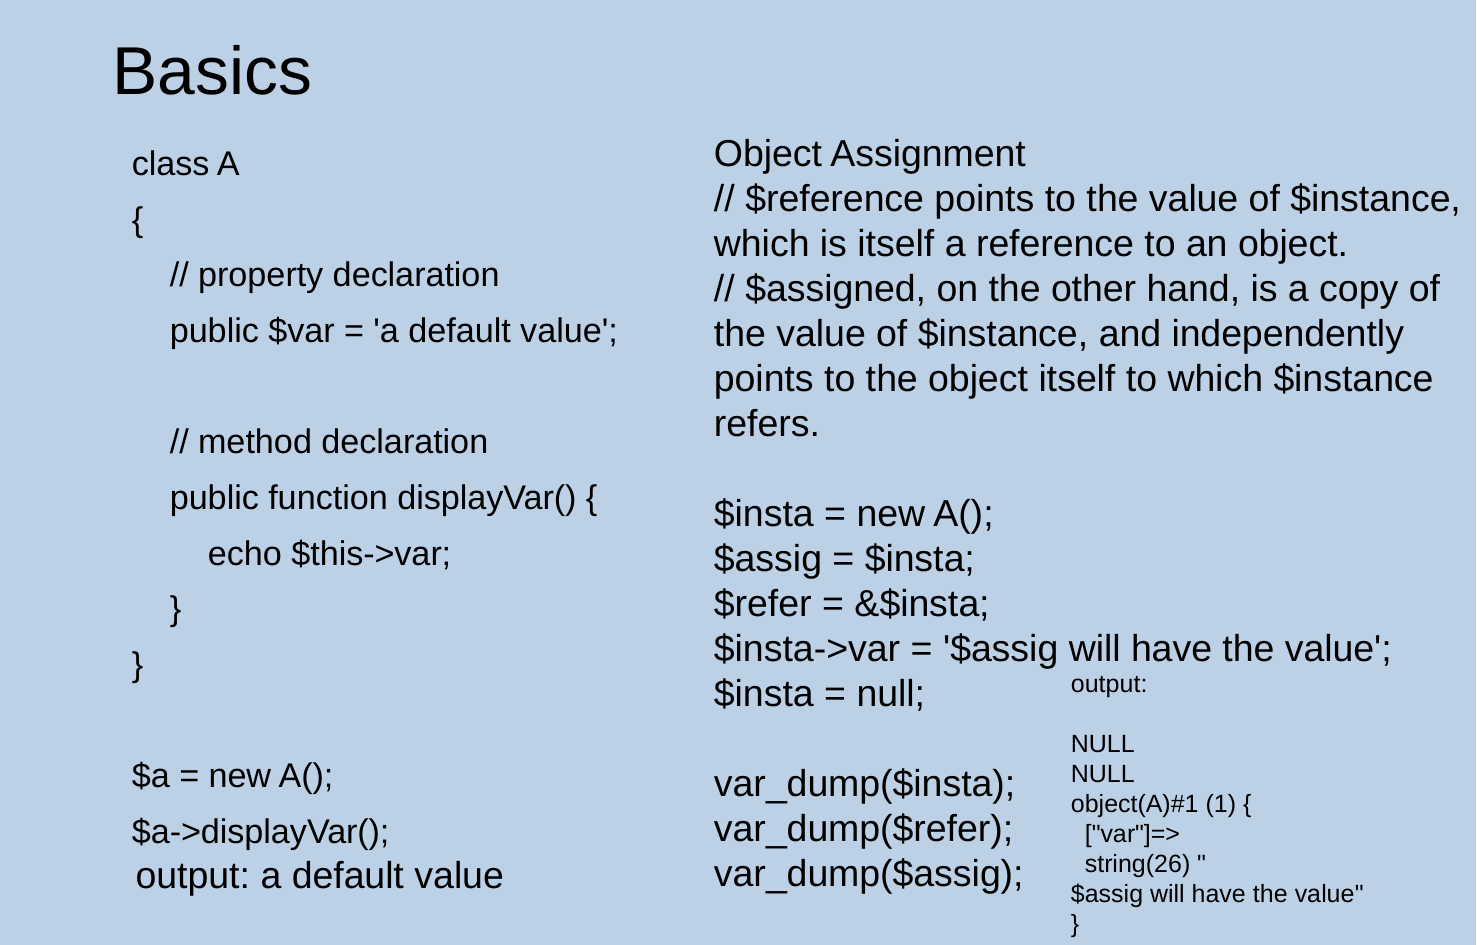

Basics
Object Assignment
// $reference points to the value of $instance, which is itself a reference to an object.
// $assigned, on the other hand, is a copy of the value of $instance, and independently points to the object itself to which $instance refers.

$insta = new A();
$assig = $insta;
$refer = &$insta;
$insta->var = '$assig will have the value';
$insta = null;

var_dump($insta);
var_dump($refer);
var_dump($assig);
class A
{
    // property declaration
    public $var = 'a default value';

    // method declaration
    public function displayVar() {
        echo $this->var;
    }
}

$a = new A();
$a->displayVar();
output:

NULL
NULL
object(A)#1 (1) {
  ["var"]=>
  string(26) "
$assig will have the value"
}
output: a default value